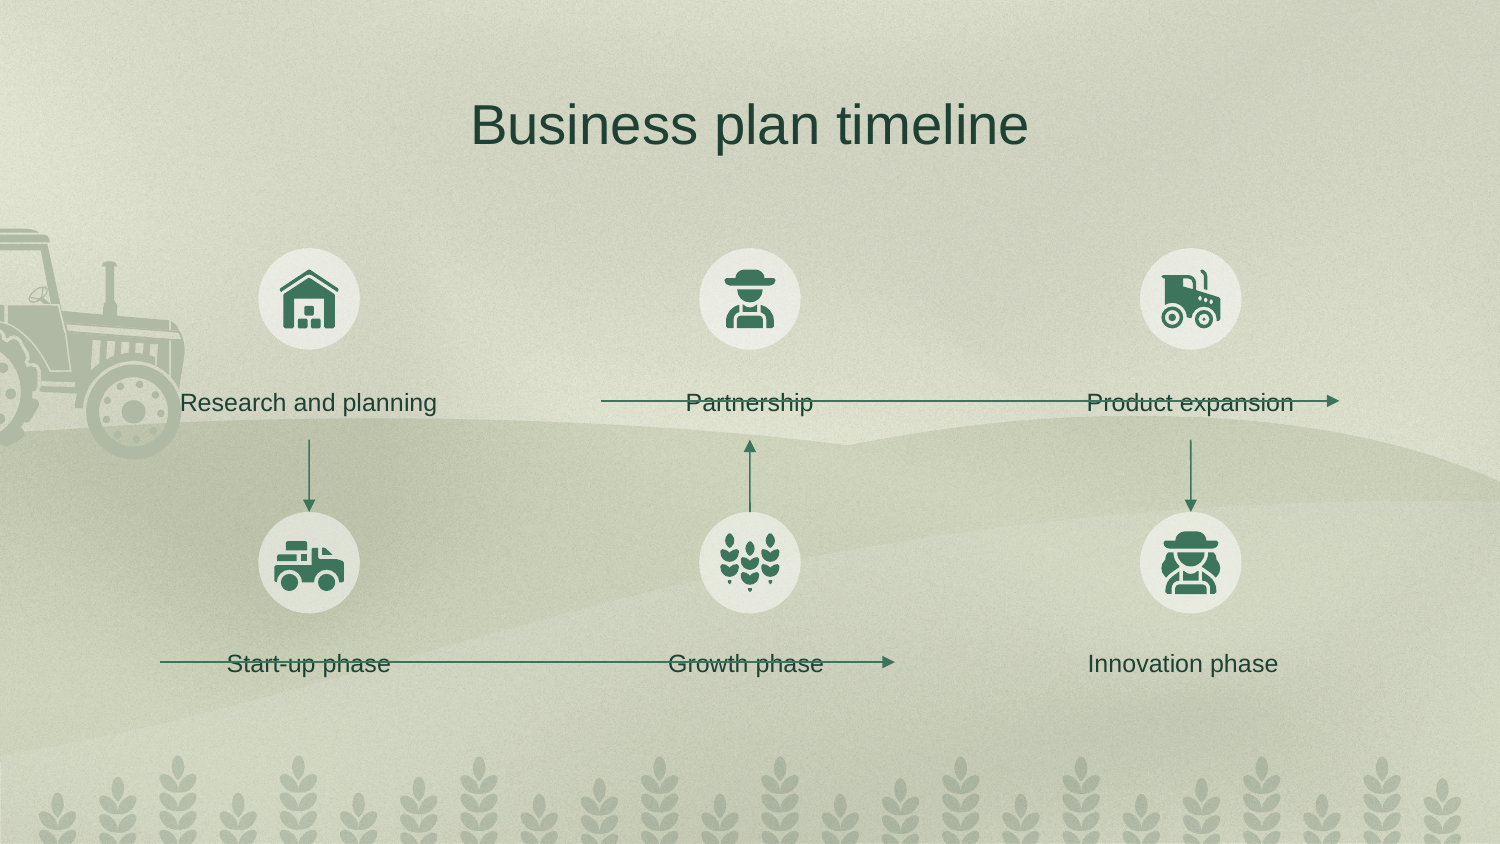

# Business plan timeline

Research and planning
Partnership
Product expansion

Start-up phase
Growth phase
Innovation phase